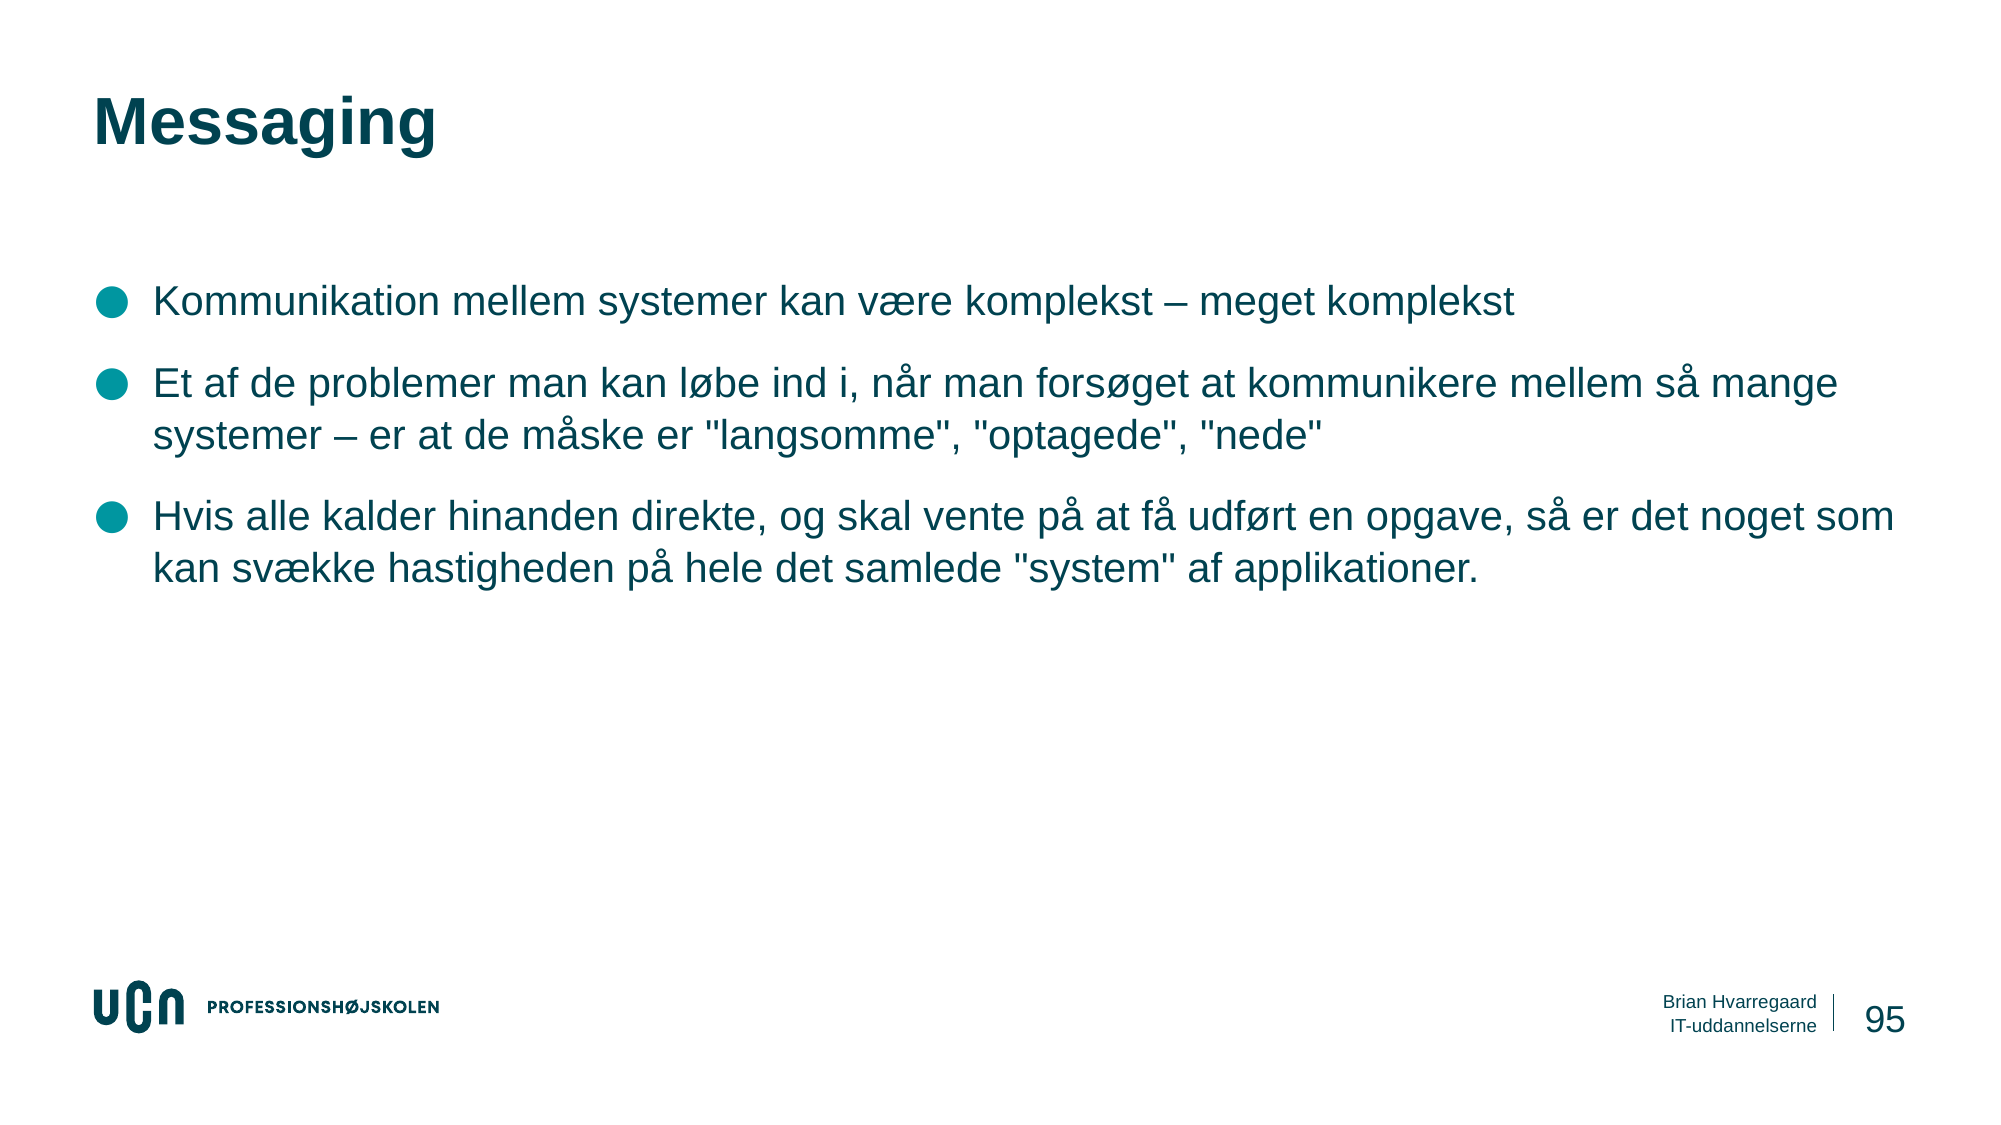

# Messaging
Kommunikation mellem systemer kan være komplekst – meget komplekst
Et af de problemer man kan løbe ind i, når man forsøget at kommunikere mellem så mange systemer – er at de måske er "langsomme", "optagede", "nede"
Hvis alle kalder hinanden direkte, og skal vente på at få udført en opgave, så er det noget som kan svække hastigheden på hele det samlede "system" af applikationer.
95